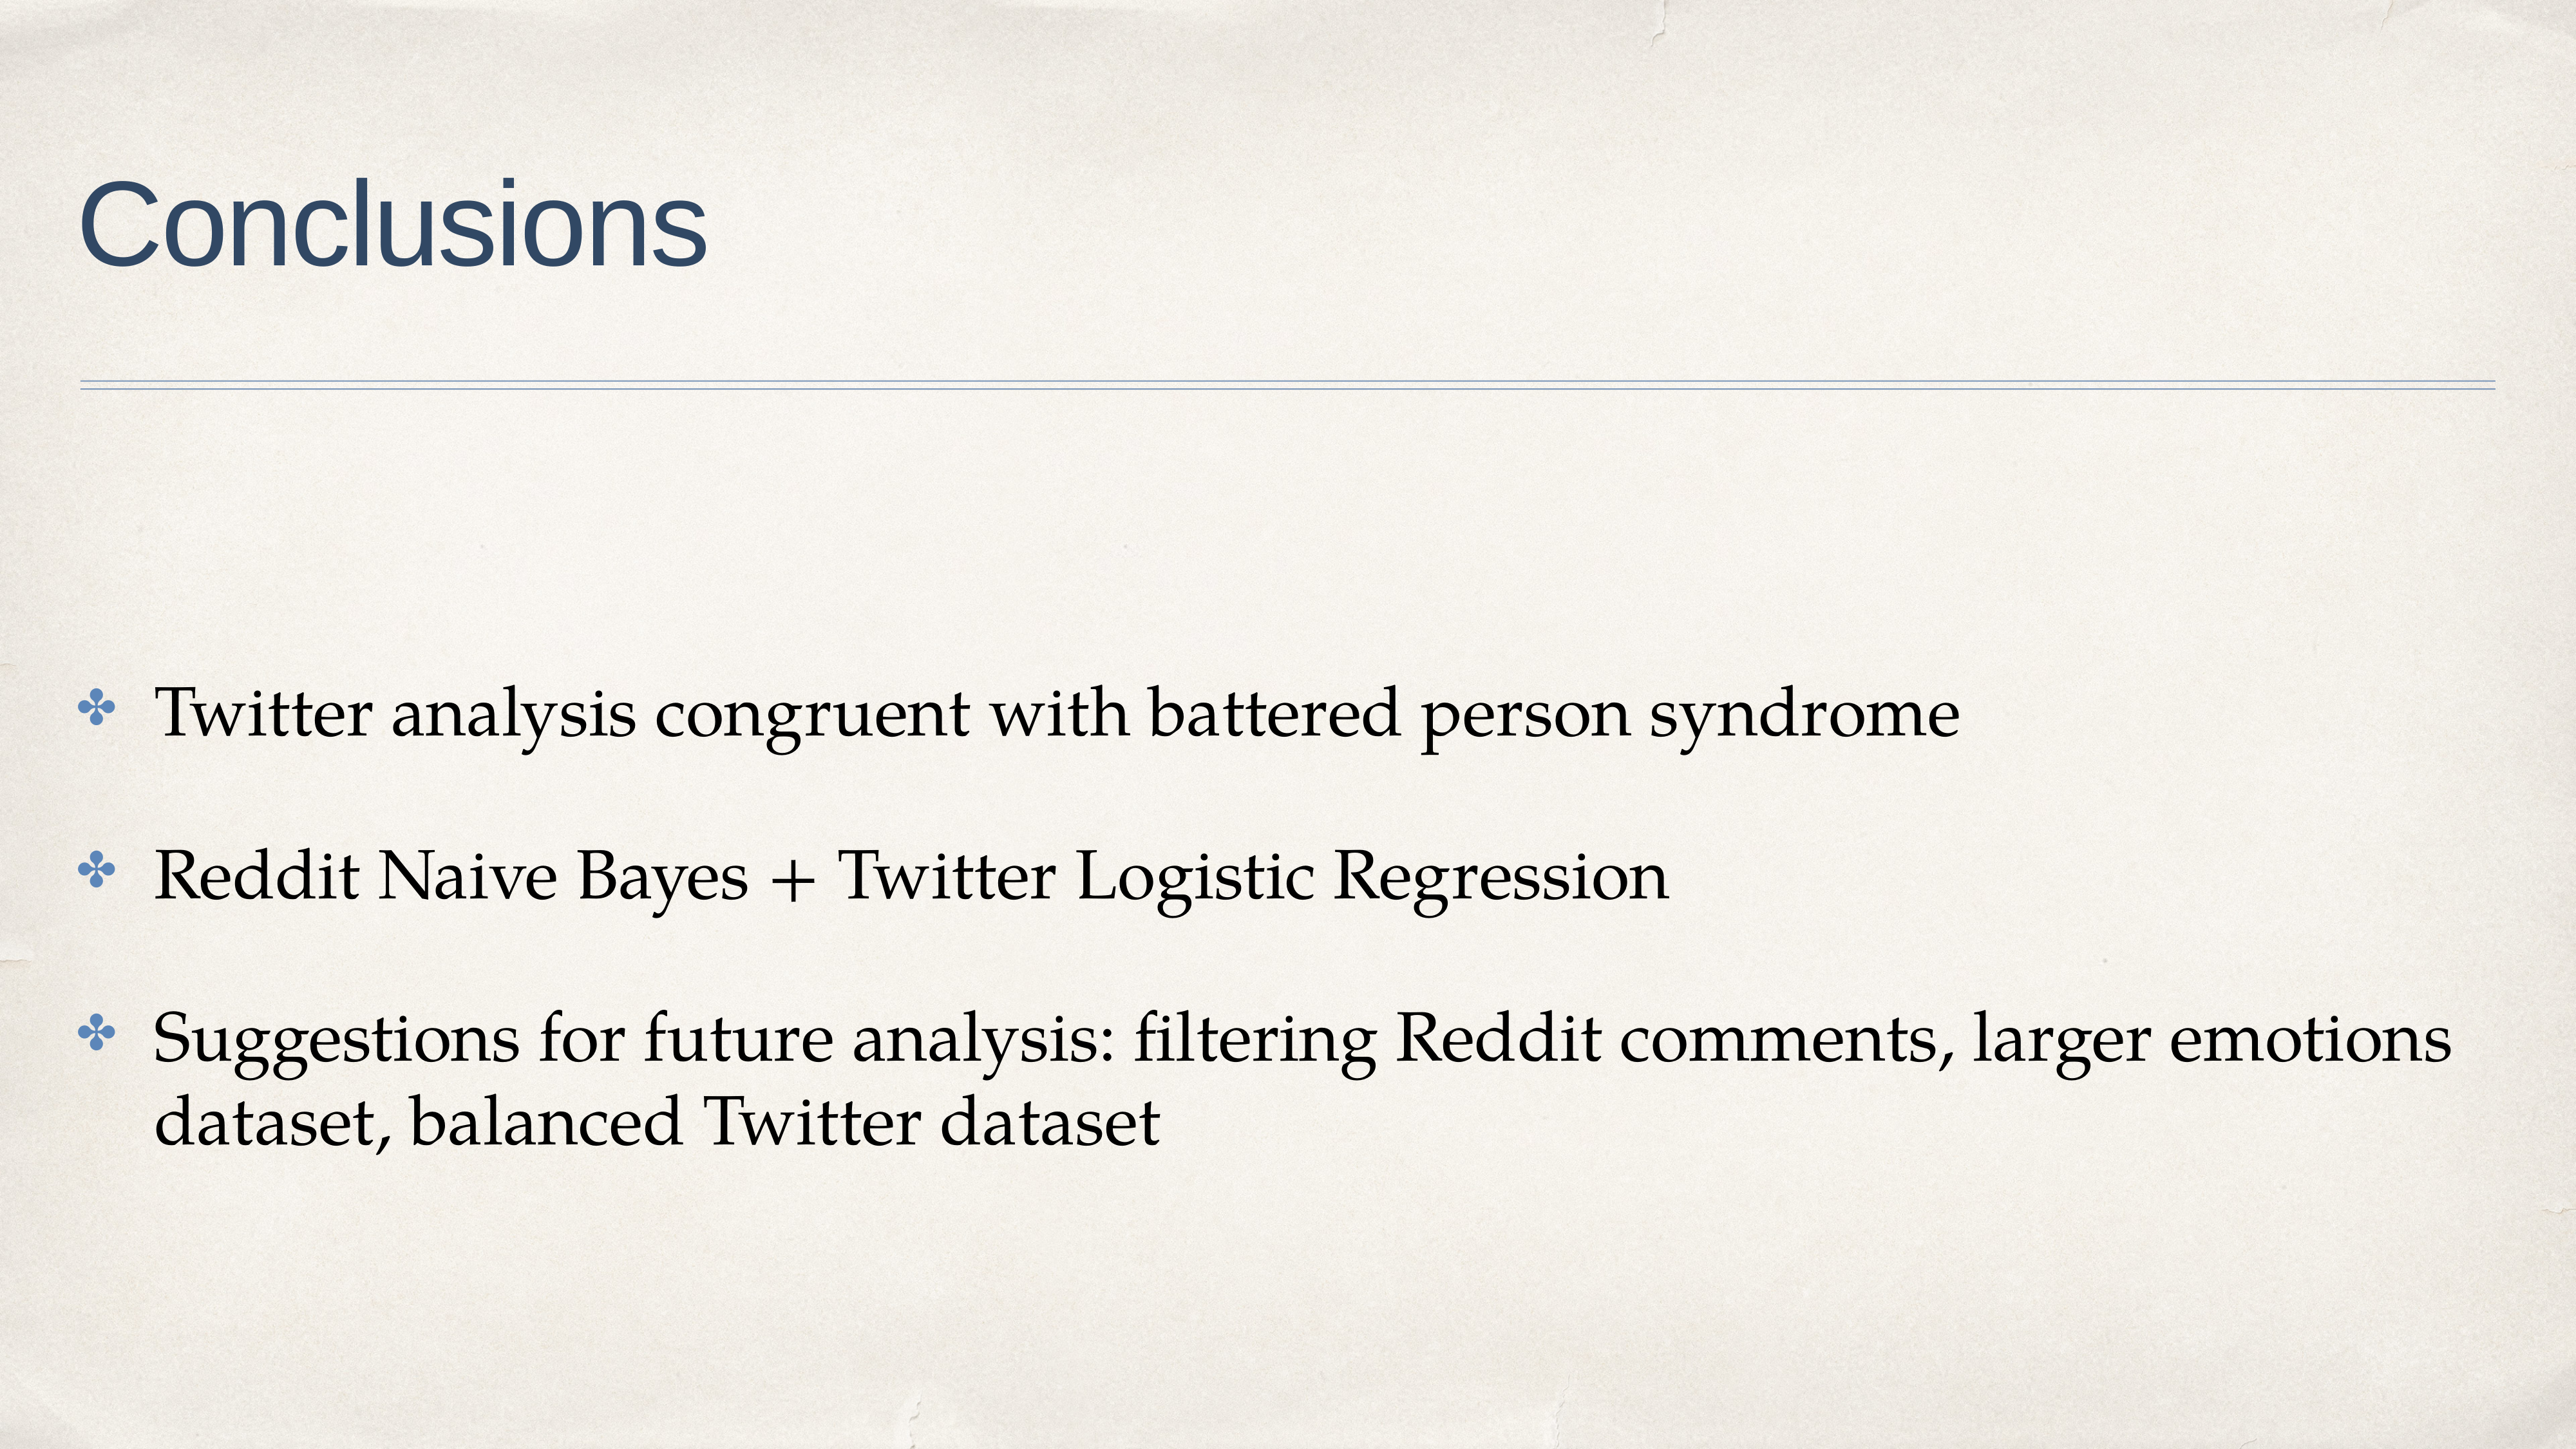

# Conclusions
Twitter analysis congruent with battered person syndrome
Reddit Naive Bayes + Twitter Logistic Regression
Suggestions for future analysis: filtering Reddit comments, larger emotions dataset, balanced Twitter dataset